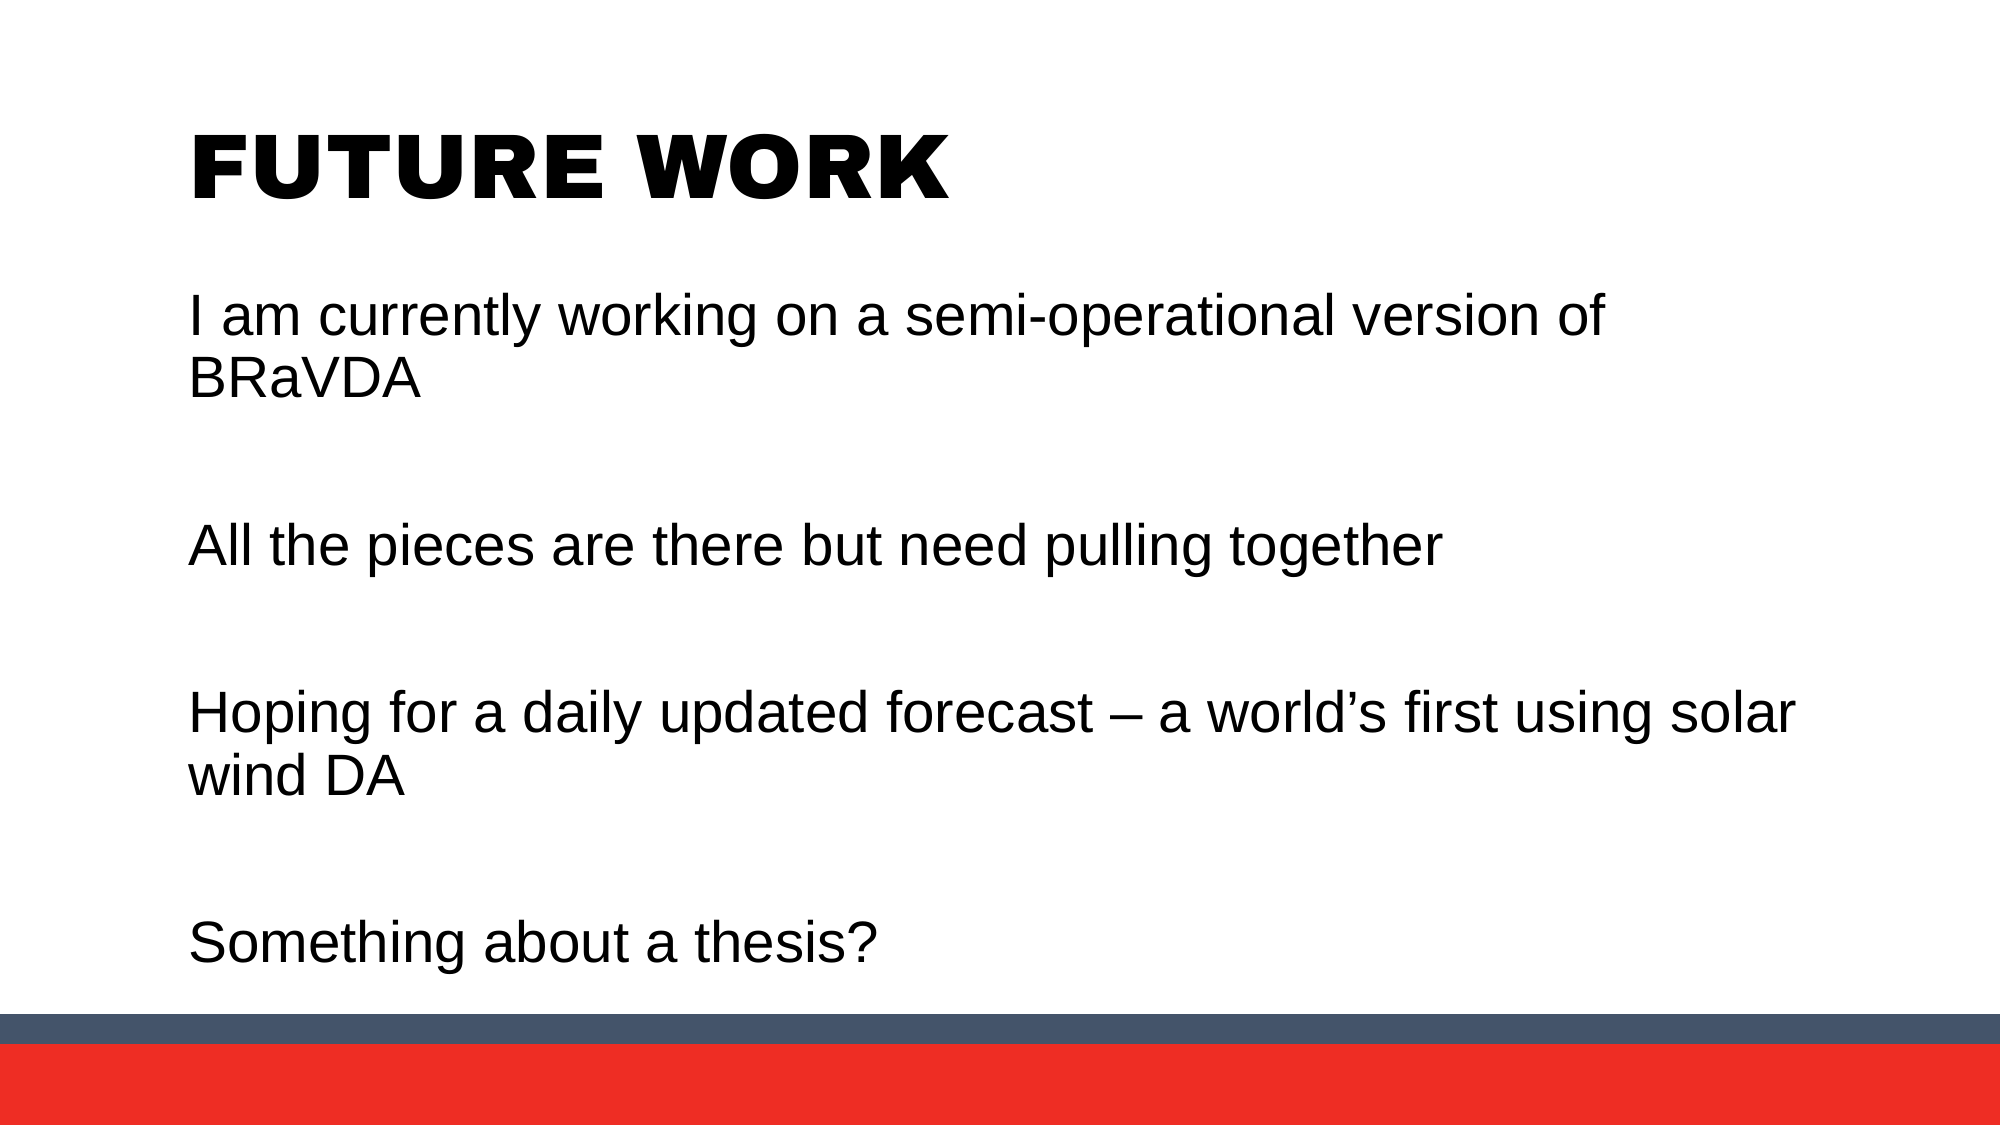

# FUTURE WORK

I am currently working on a semi-operational version of BRaVDA

All the pieces are there but need pulling together

Hoping for a daily updated forecast – a world’s first using solar wind DA

Something about a thesis?